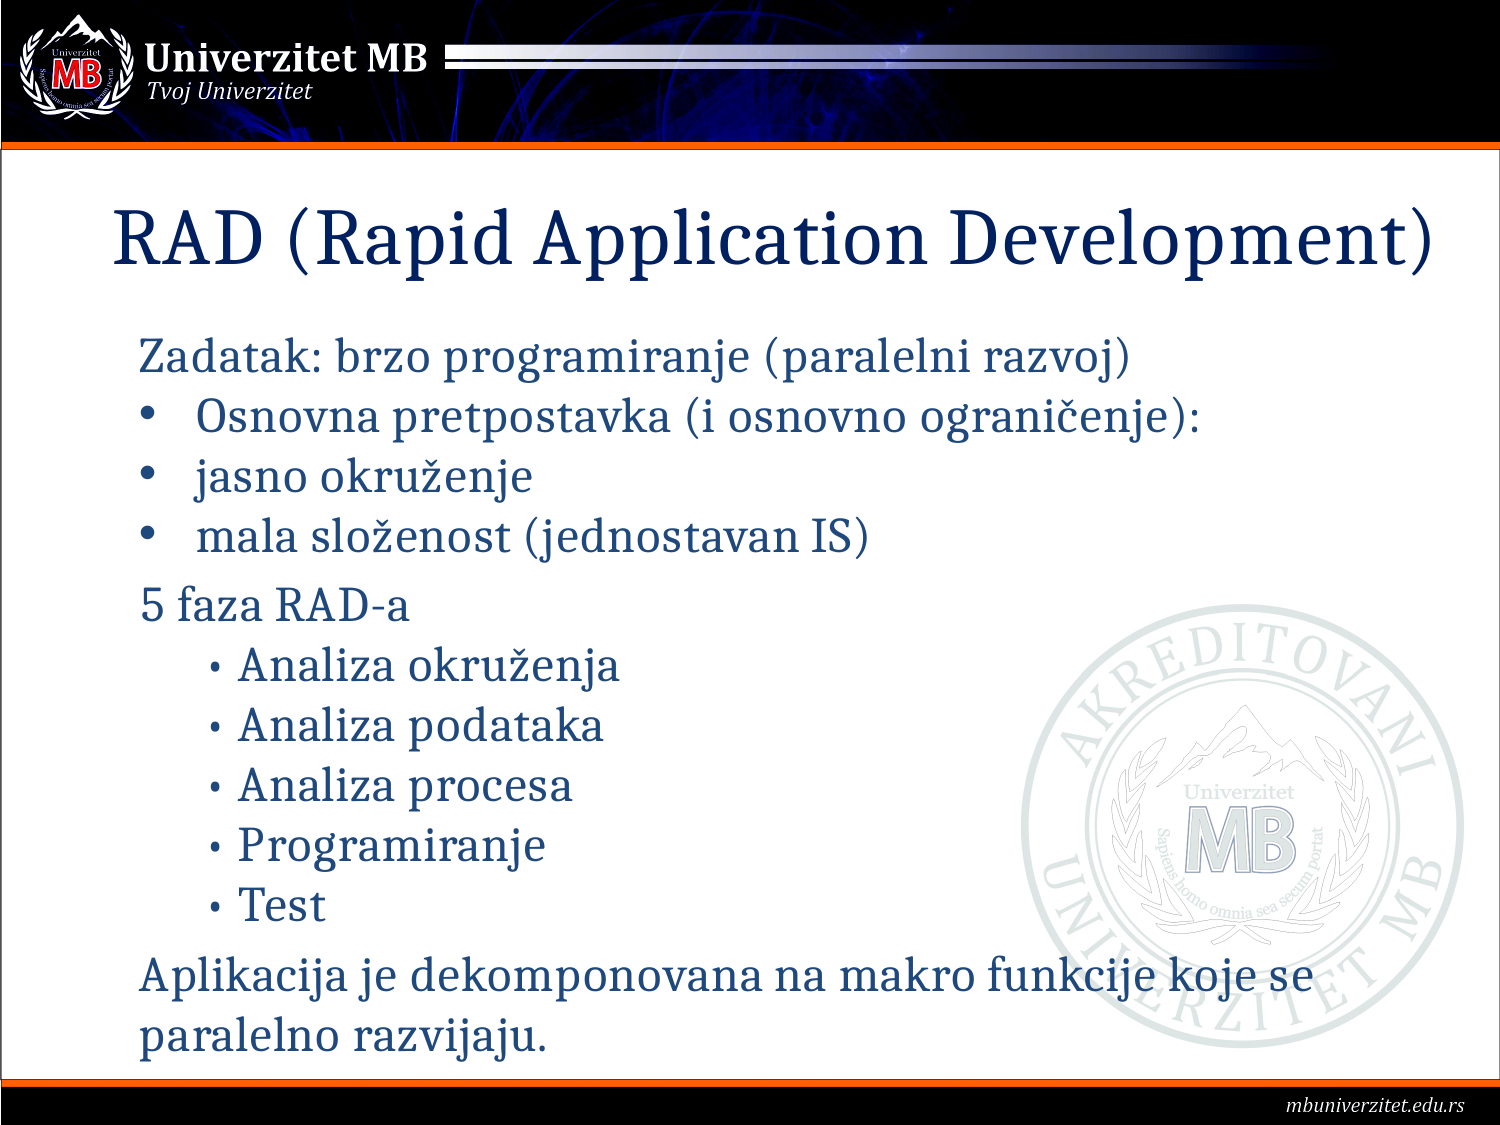

# RAD (Rapid Application Development)
Zadatak: brzo programiranje (paralelni razvoj)
Osnovna pretpostavka (i osnovno ograničenje):
jasno okruženje
mala složenost (jednostavan IS)
5 faza RAD-a
• Analiza okruženja
• Analiza podataka
• Analiza procesa
• Programiranje
• Test
Aplikacija je dekomponovana na makro funkcije koje se paralelno razvijaju.